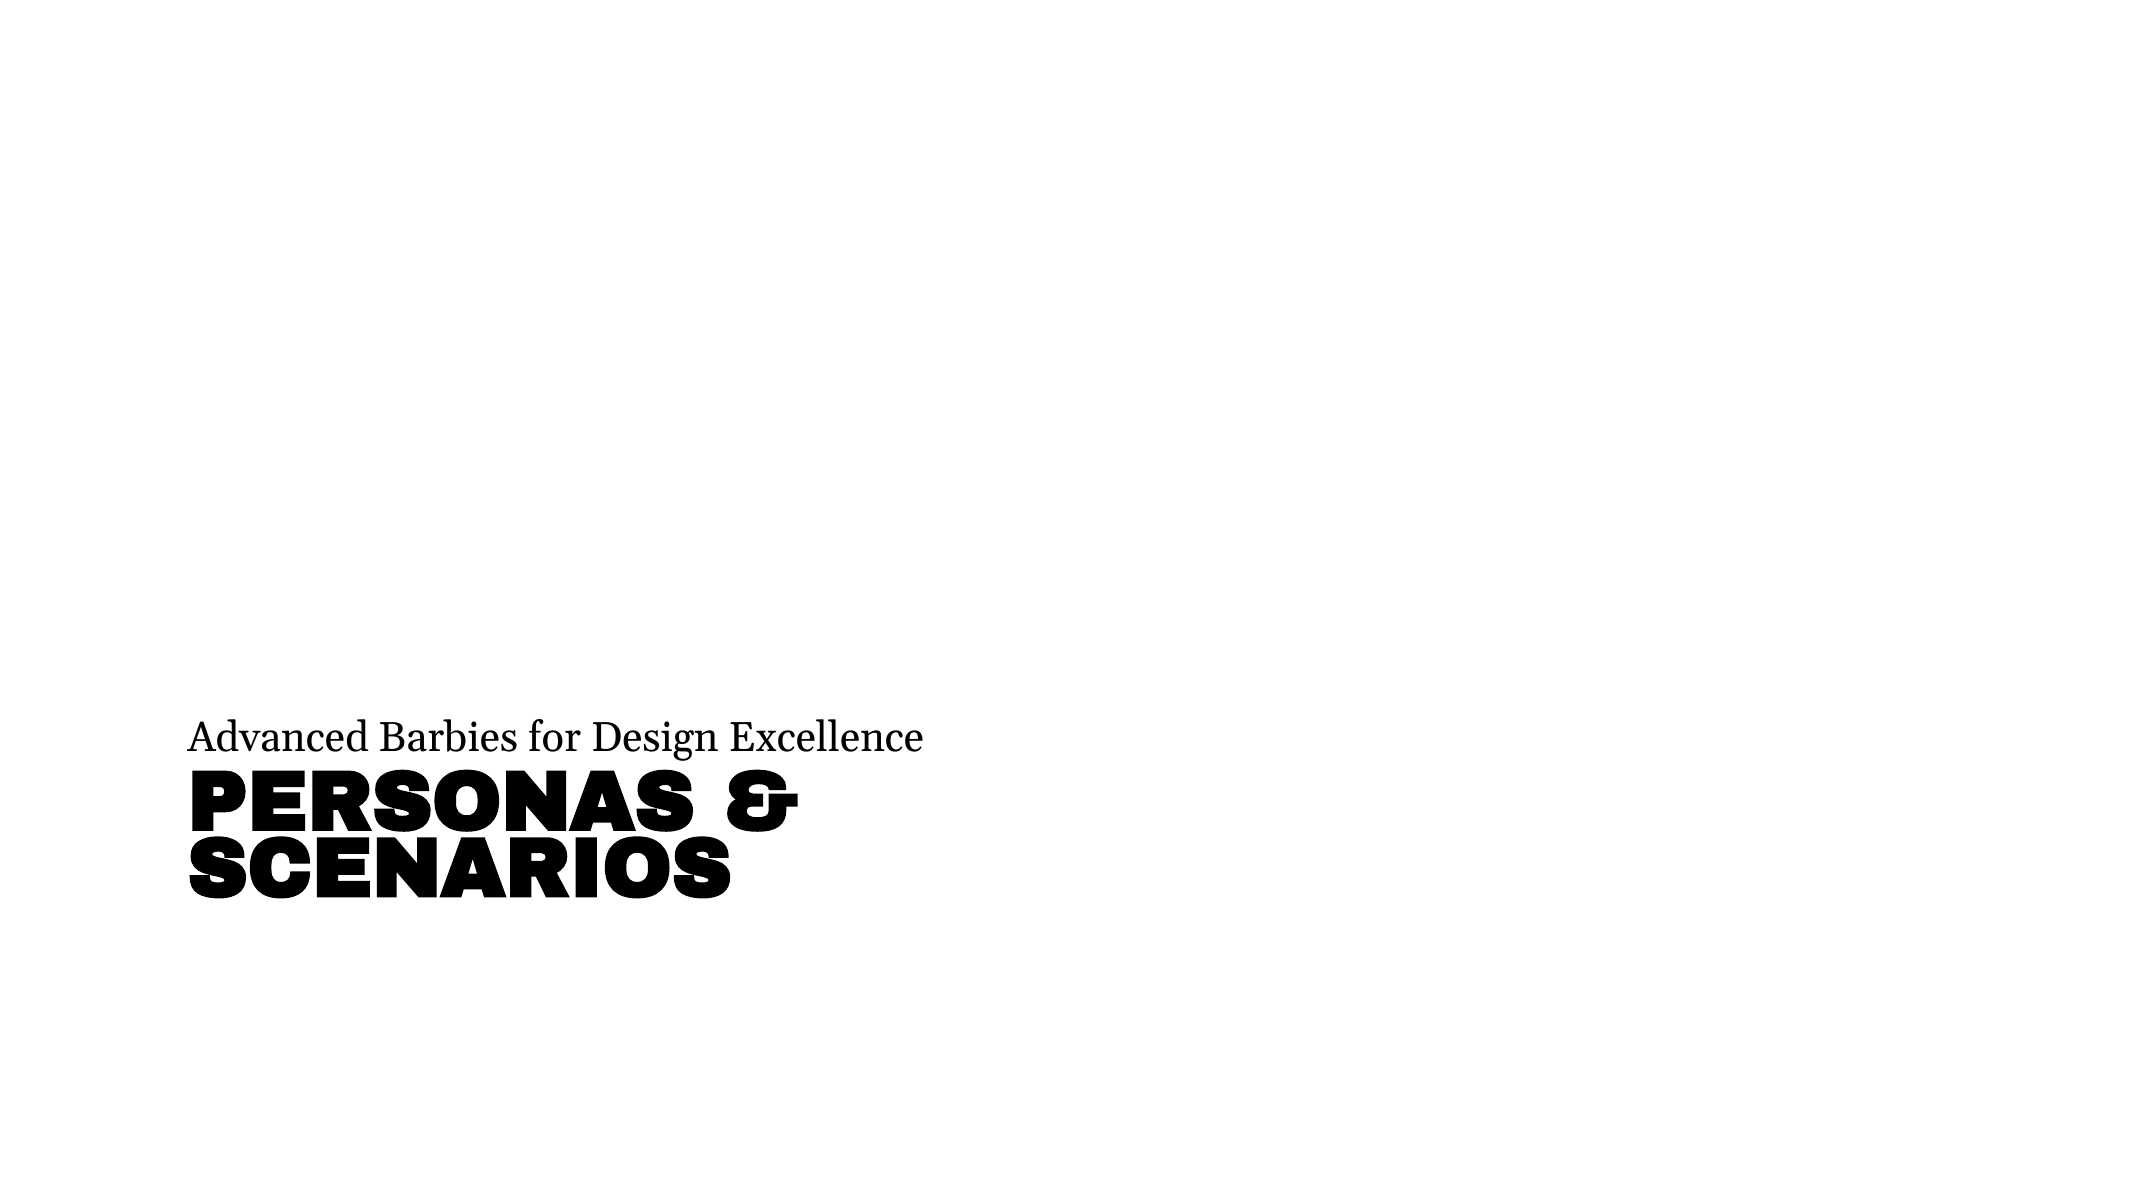

Advanced Barbies for Design Excellence
# Personas & Scenarios